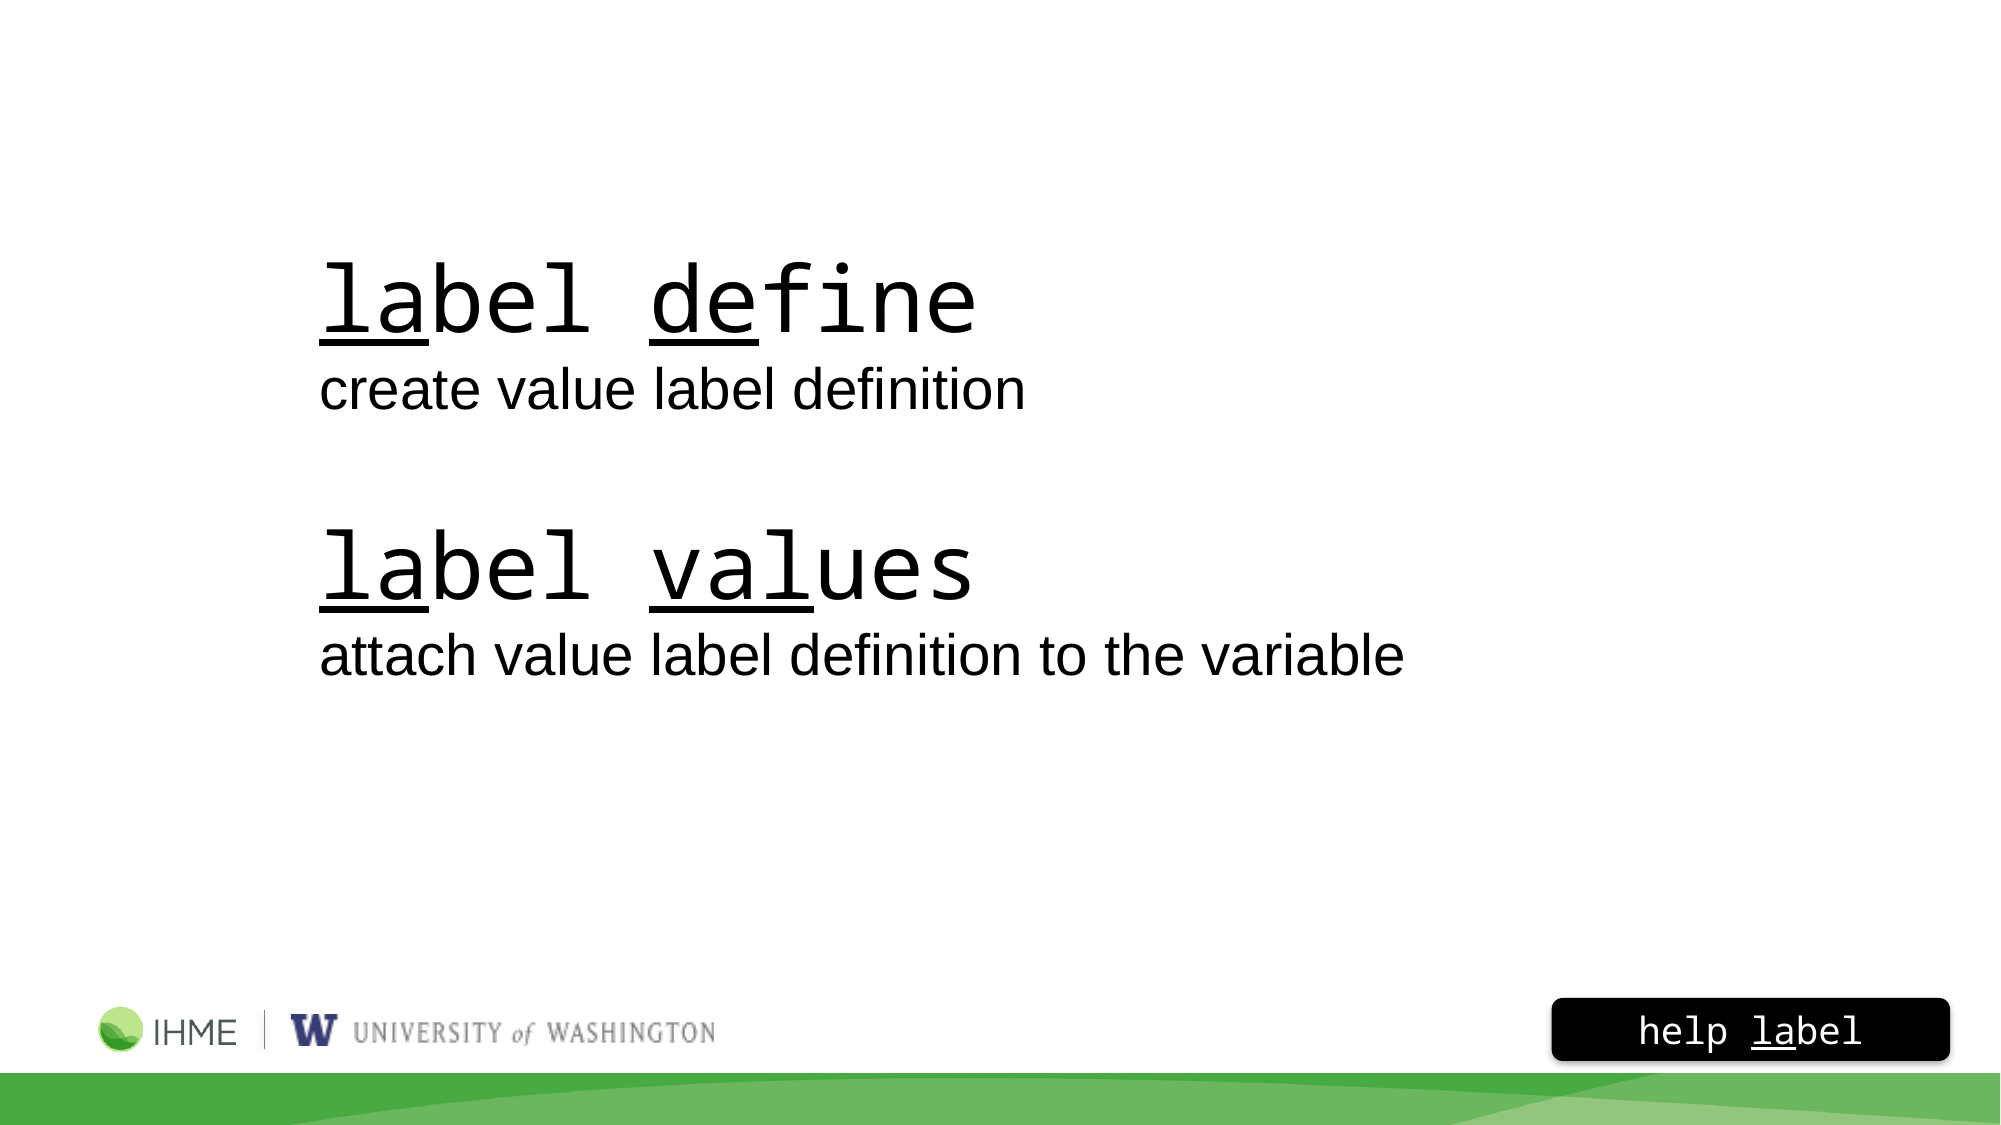

label define
create value label definition
label values
attach value label definition to the variable

help label